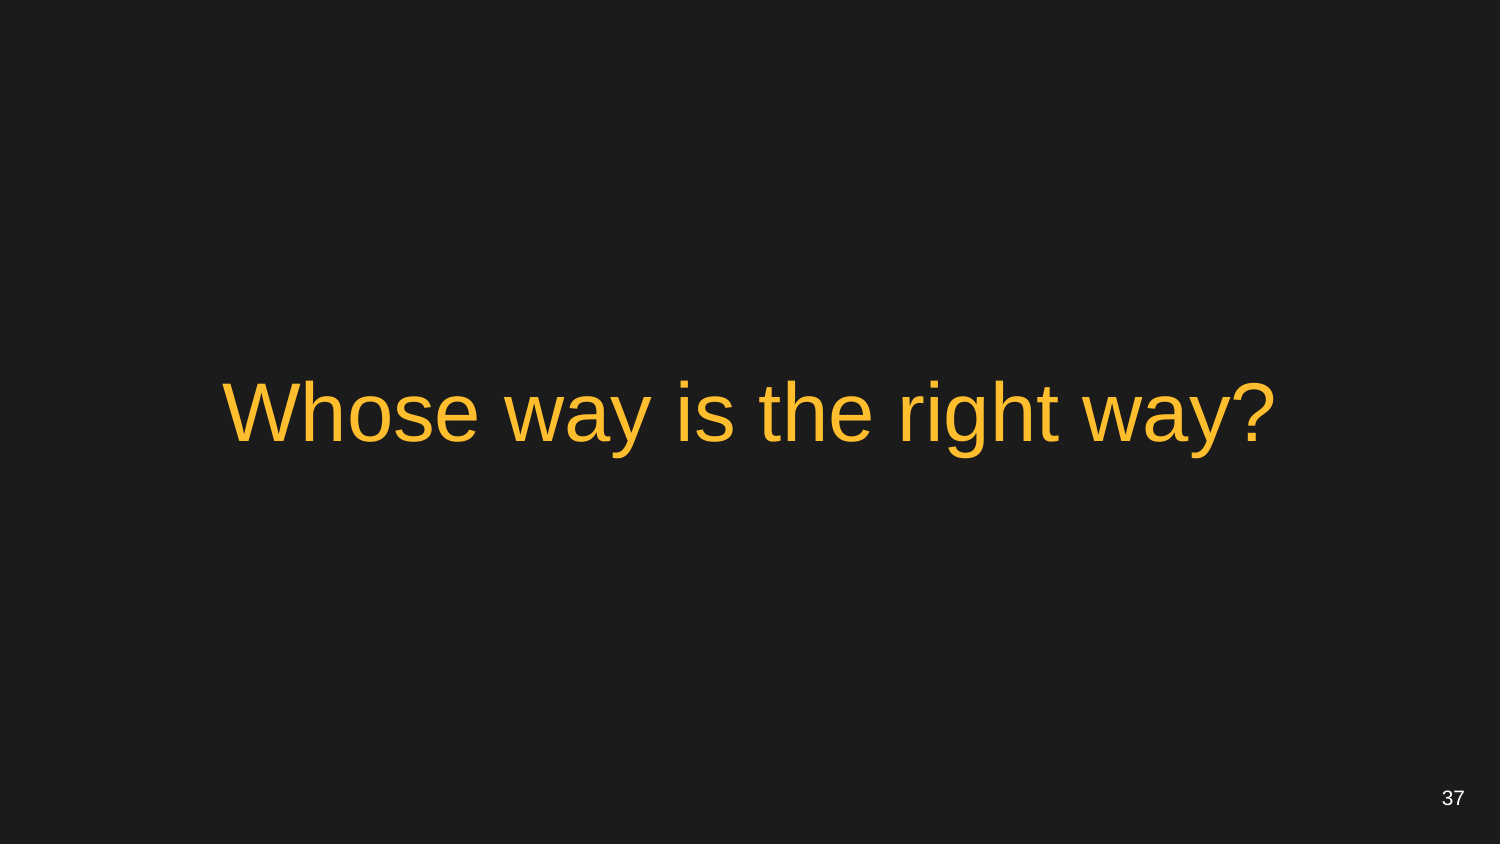

# Whose way is the right way?
37